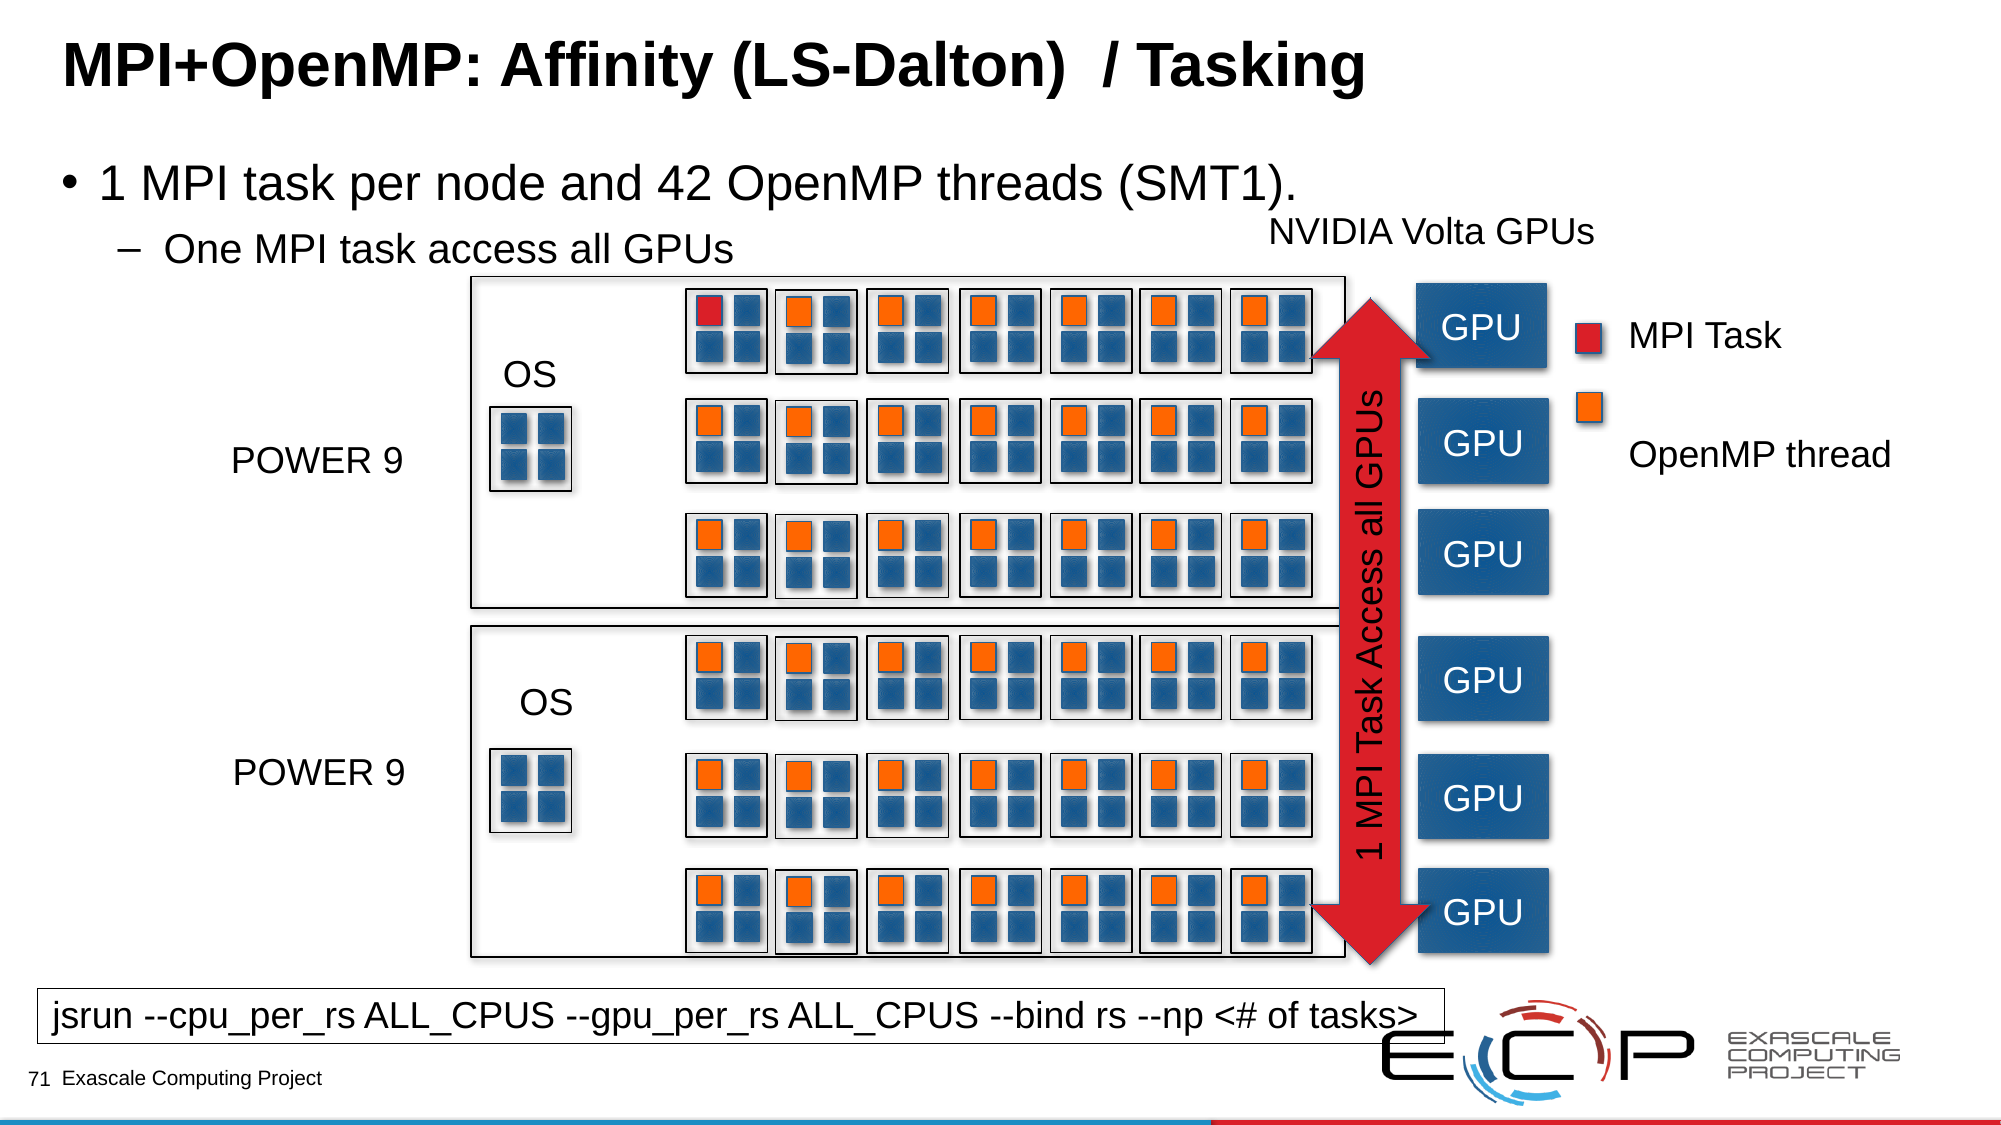

# MPI+OpenMP: Affinity (LS-Dalton)  / Tasking
1 MPI task per node and 42 OpenMP threads (SMT1).
One MPI task access all GPUs

NVIDIA Volta GPUs

GPU

 1 MPI Task Access all GPUs
MPI Task

OS

GPU

OpenMP thread
POWER 9
GPU

GPU
OS
POWER 9

GPU

GPU
jsrun --cpu_per_rs ALL_CPUS --gpu_per_rs ALL_CPUS --bind rs --np <# of tasks>